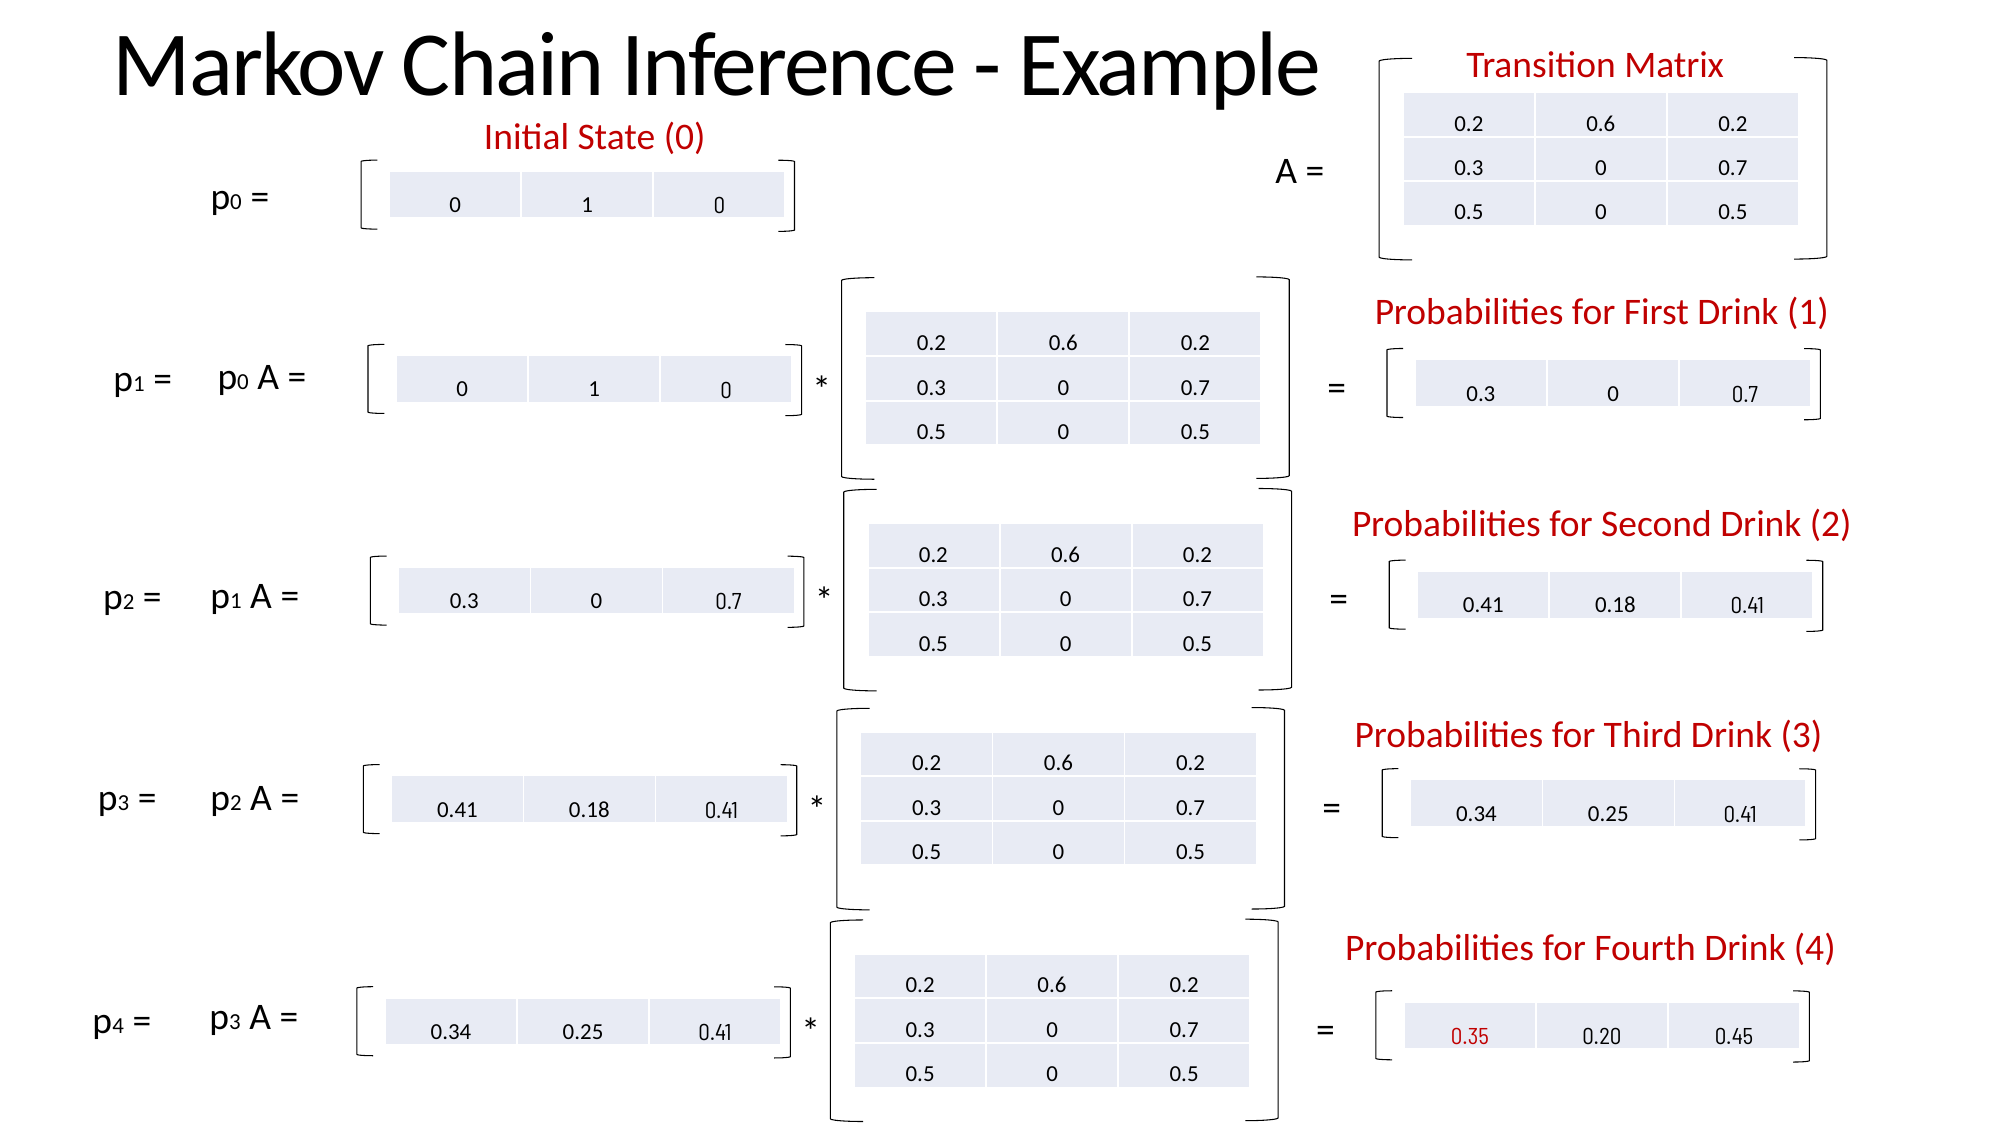

# Markov Chain Inference - Example
Transition Matrix

| 0.2 | 0.6 | 0.2 |
| --- | --- | --- |
| 0.3 | 0 | 0.7 |
| 0.5 | 0 | 0.5 |
Initial State (0)
A =

p0 =
| 0 | 1 | 0 |
| --- | --- | --- |

Probabilities for First Drink (1)
| 0.2 | 0.6 | 0.2 |
| --- | --- | --- |
| 0.3 | 0 | 0.7 |
| 0.5 | 0 | 0.5 |

p0 A =
p1 =

| 0 | 1 | 0 |
| --- | --- | --- |
=
*
| 0.3 | 0 | 0.7 |
| --- | --- | --- |

Probabilities for Second Drink (2)
| 0.2 | 0.6 | 0.2 |
| --- | --- | --- |
| 0.3 | 0 | 0.7 |
| 0.5 | 0 | 0.5 |

p1 A =
p2 =
| 0.3 | 0 | 0.7 |
| --- | --- | --- |
=
*
| 0.41 | 0.18 | 0.41 |
| --- | --- | --- |
Probabilities for Third Drink (3)

| 0.2 | 0.6 | 0.2 |
| --- | --- | --- |
| 0.3 | 0 | 0.7 |
| 0.5 | 0 | 0.5 |

p3 =
p2 A =

| 0.41 | 0.18 | 0.41 |
| --- | --- | --- |
=
*
| 0.34 | 0.25 | 0.41 |
| --- | --- | --- |
Probabilities for Fourth Drink (4)

| 0.2 | 0.6 | 0.2 |
| --- | --- | --- |
| 0.3 | 0 | 0.7 |
| 0.5 | 0 | 0.5 |
p3 A =

p4 =

| 0.34 | 0.25 | 0.41 |
| --- | --- | --- |
=
*
| 0.35 | 0.20 | 0.45 |
| --- | --- | --- |